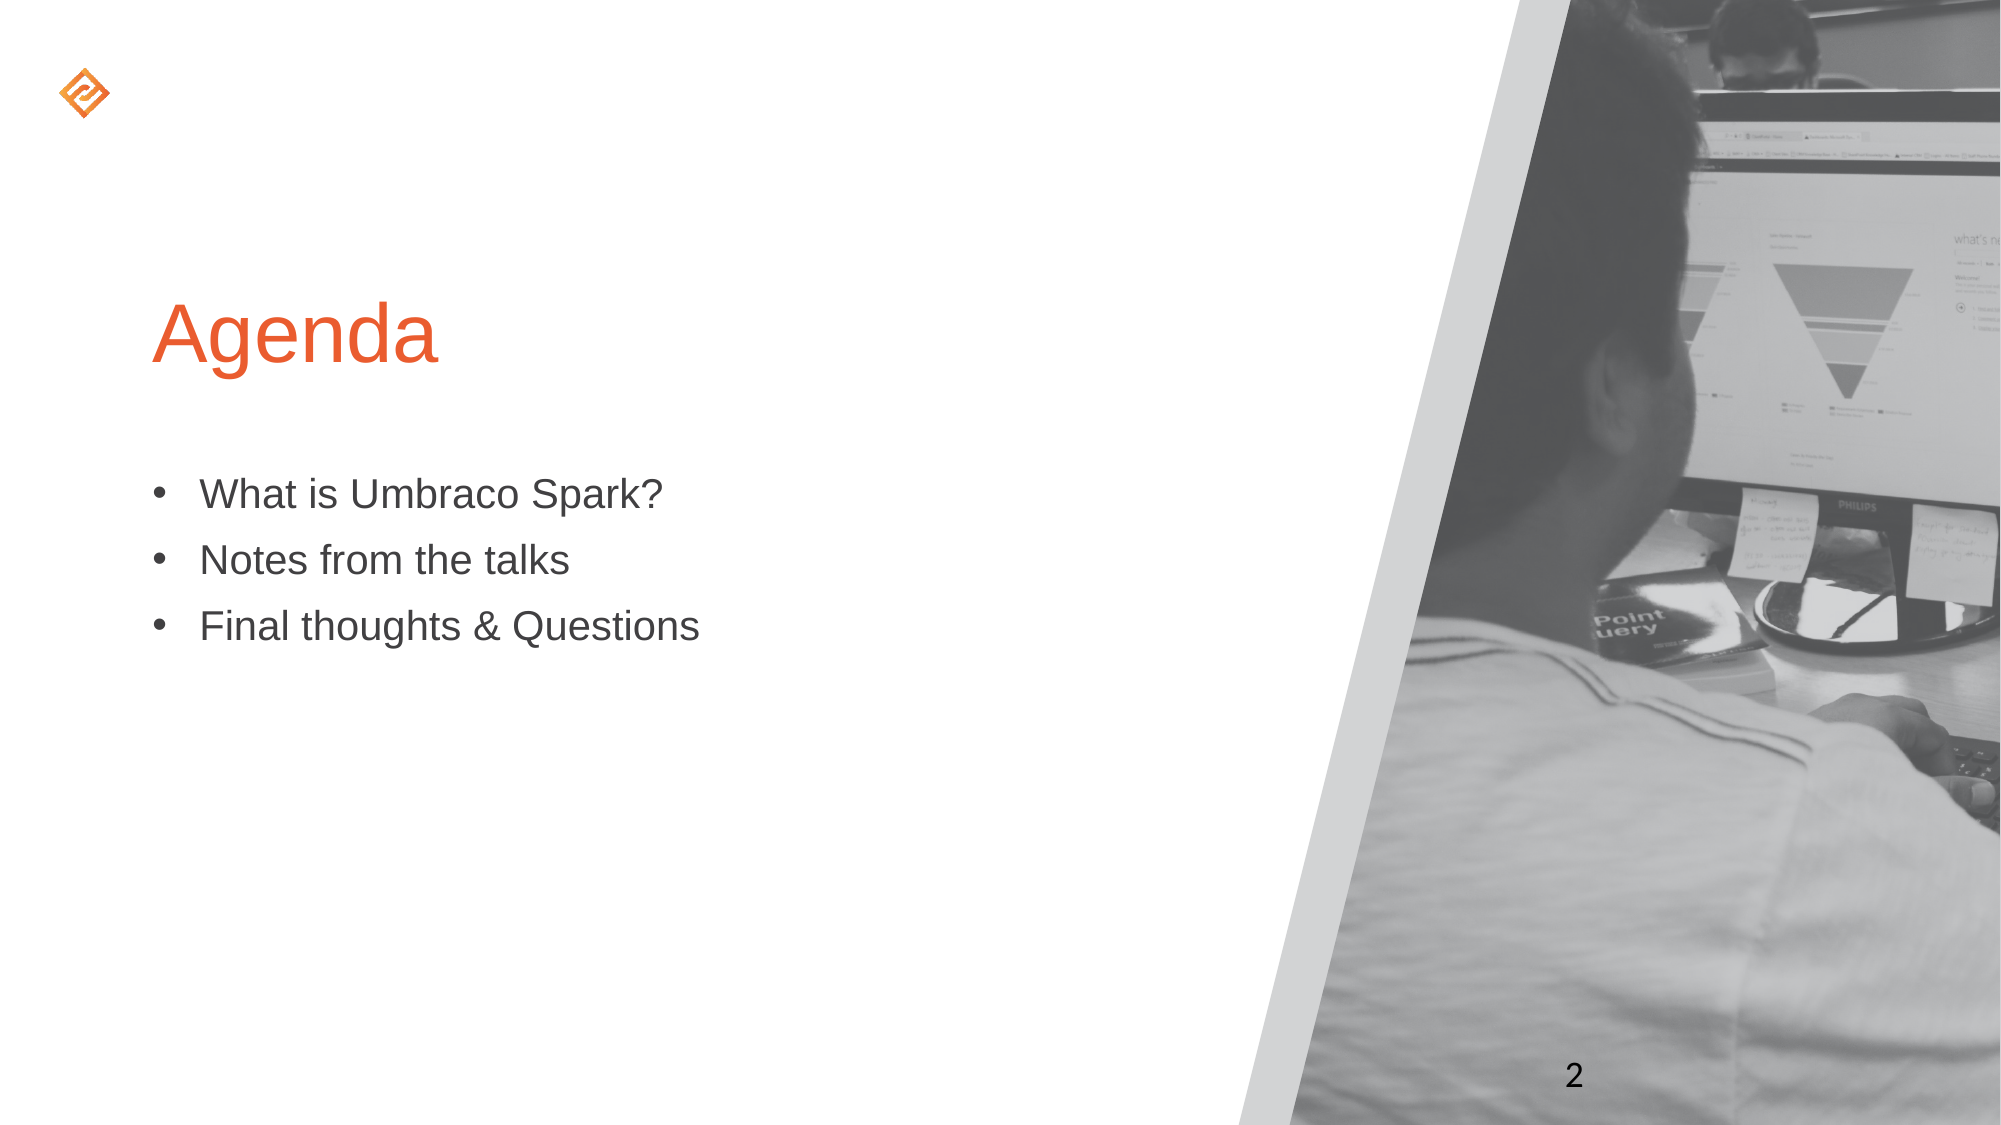

# Agenda
What is Umbraco Spark?
Notes from the talks
Final thoughts & Questions

2